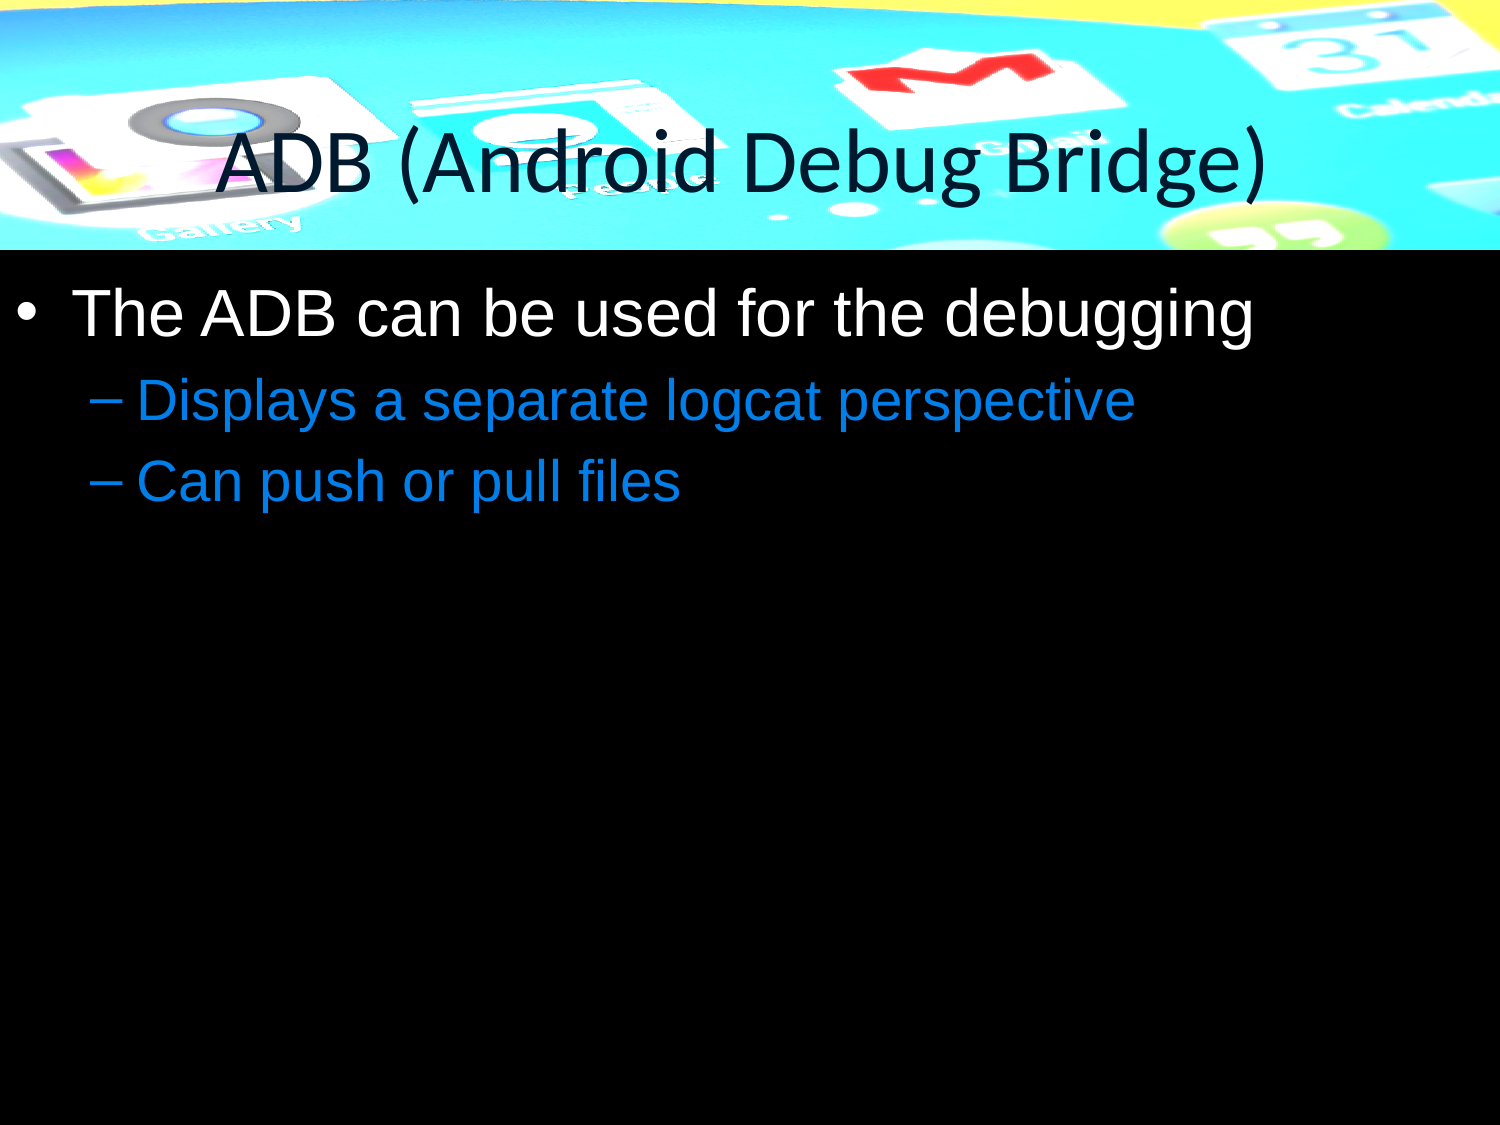

# ADB (Android Debug Bridge)
The ADB can be used for the debugging
Displays a separate logcat perspective
Can push or pull files